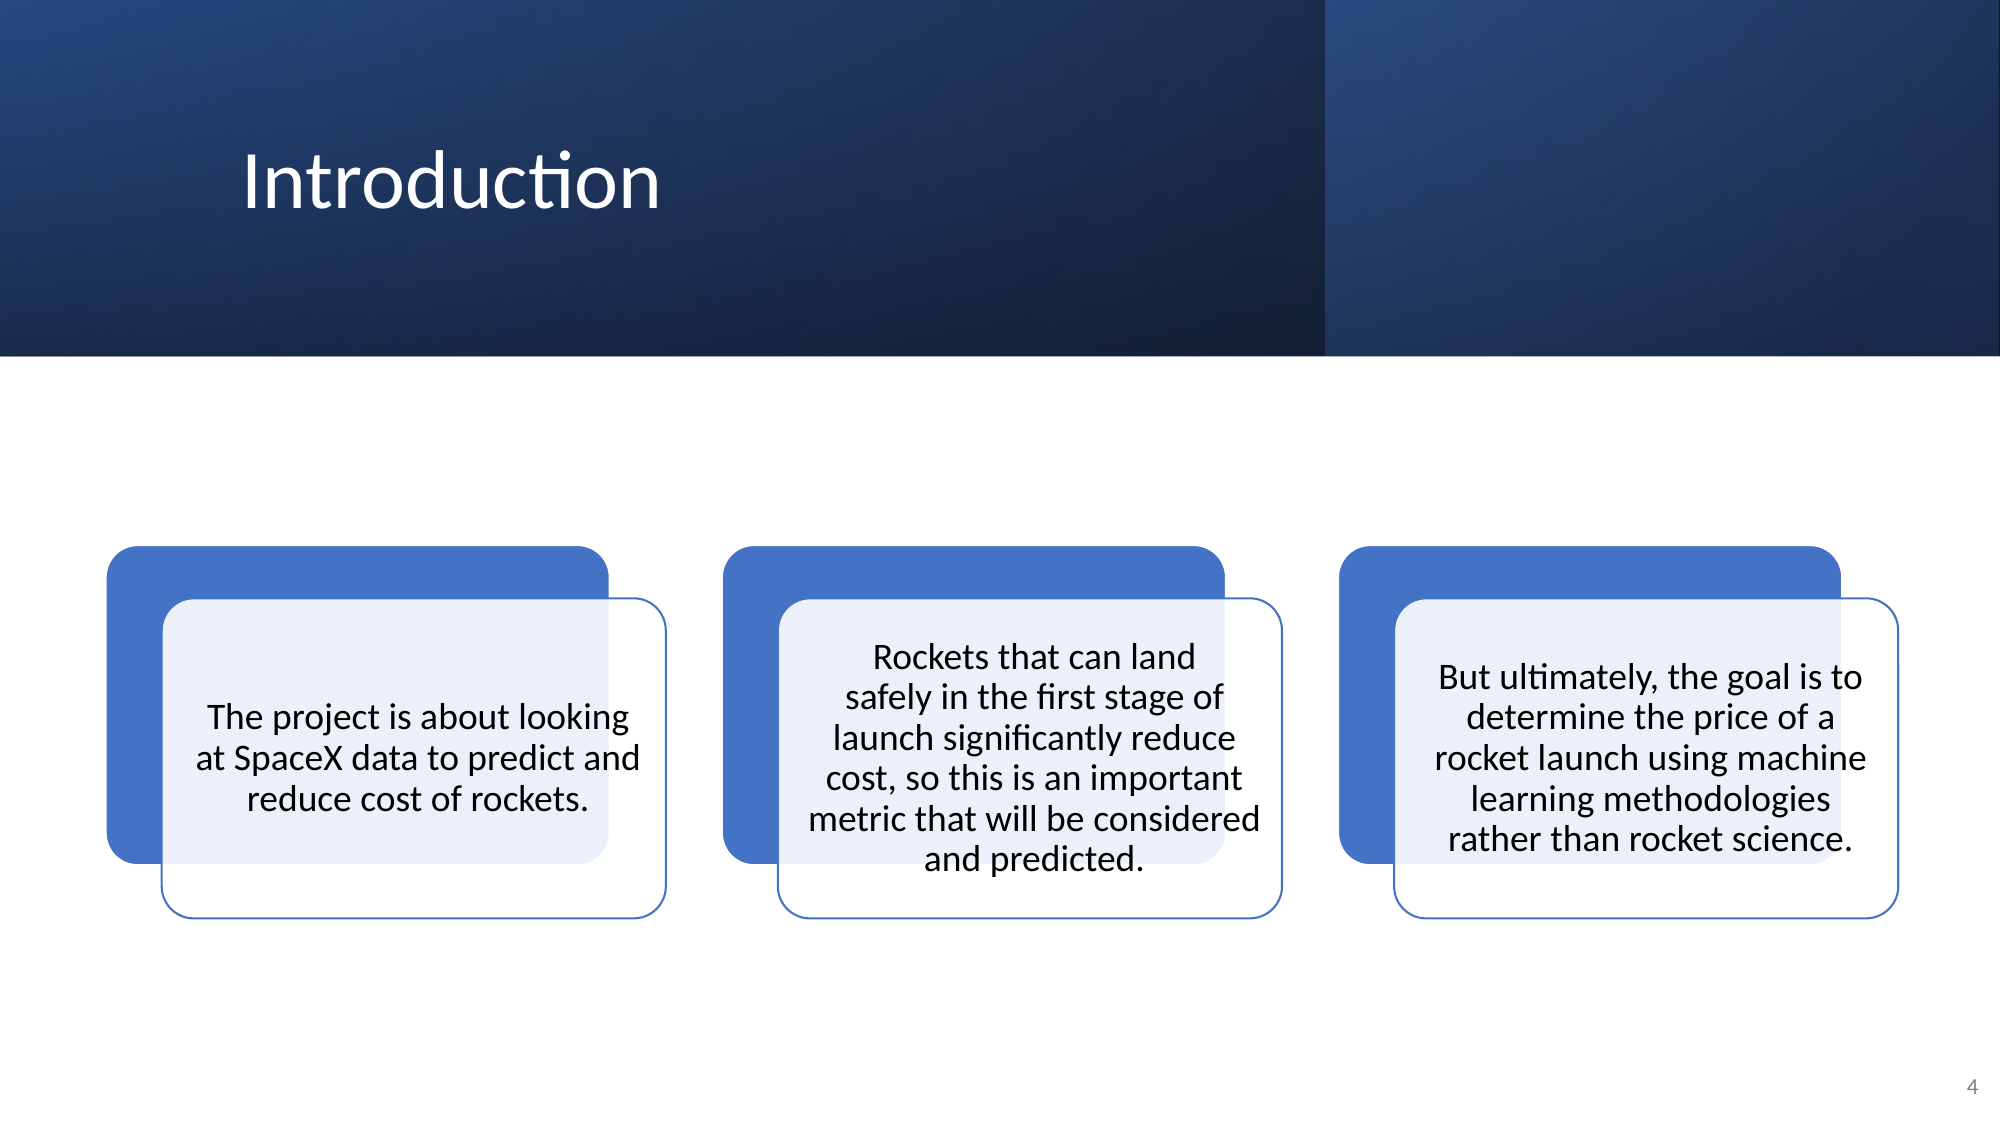

Introduction
The project is about looking at SpaceX data to predict and reduce cost of rockets.
Rockets that can land safely in the first stage of launch significantly reduce cost, so this is an important metric that will be considered and predicted.
But ultimately, the goal is to determine the price of a rocket launch using machine learning methodologies rather than rocket science.
4